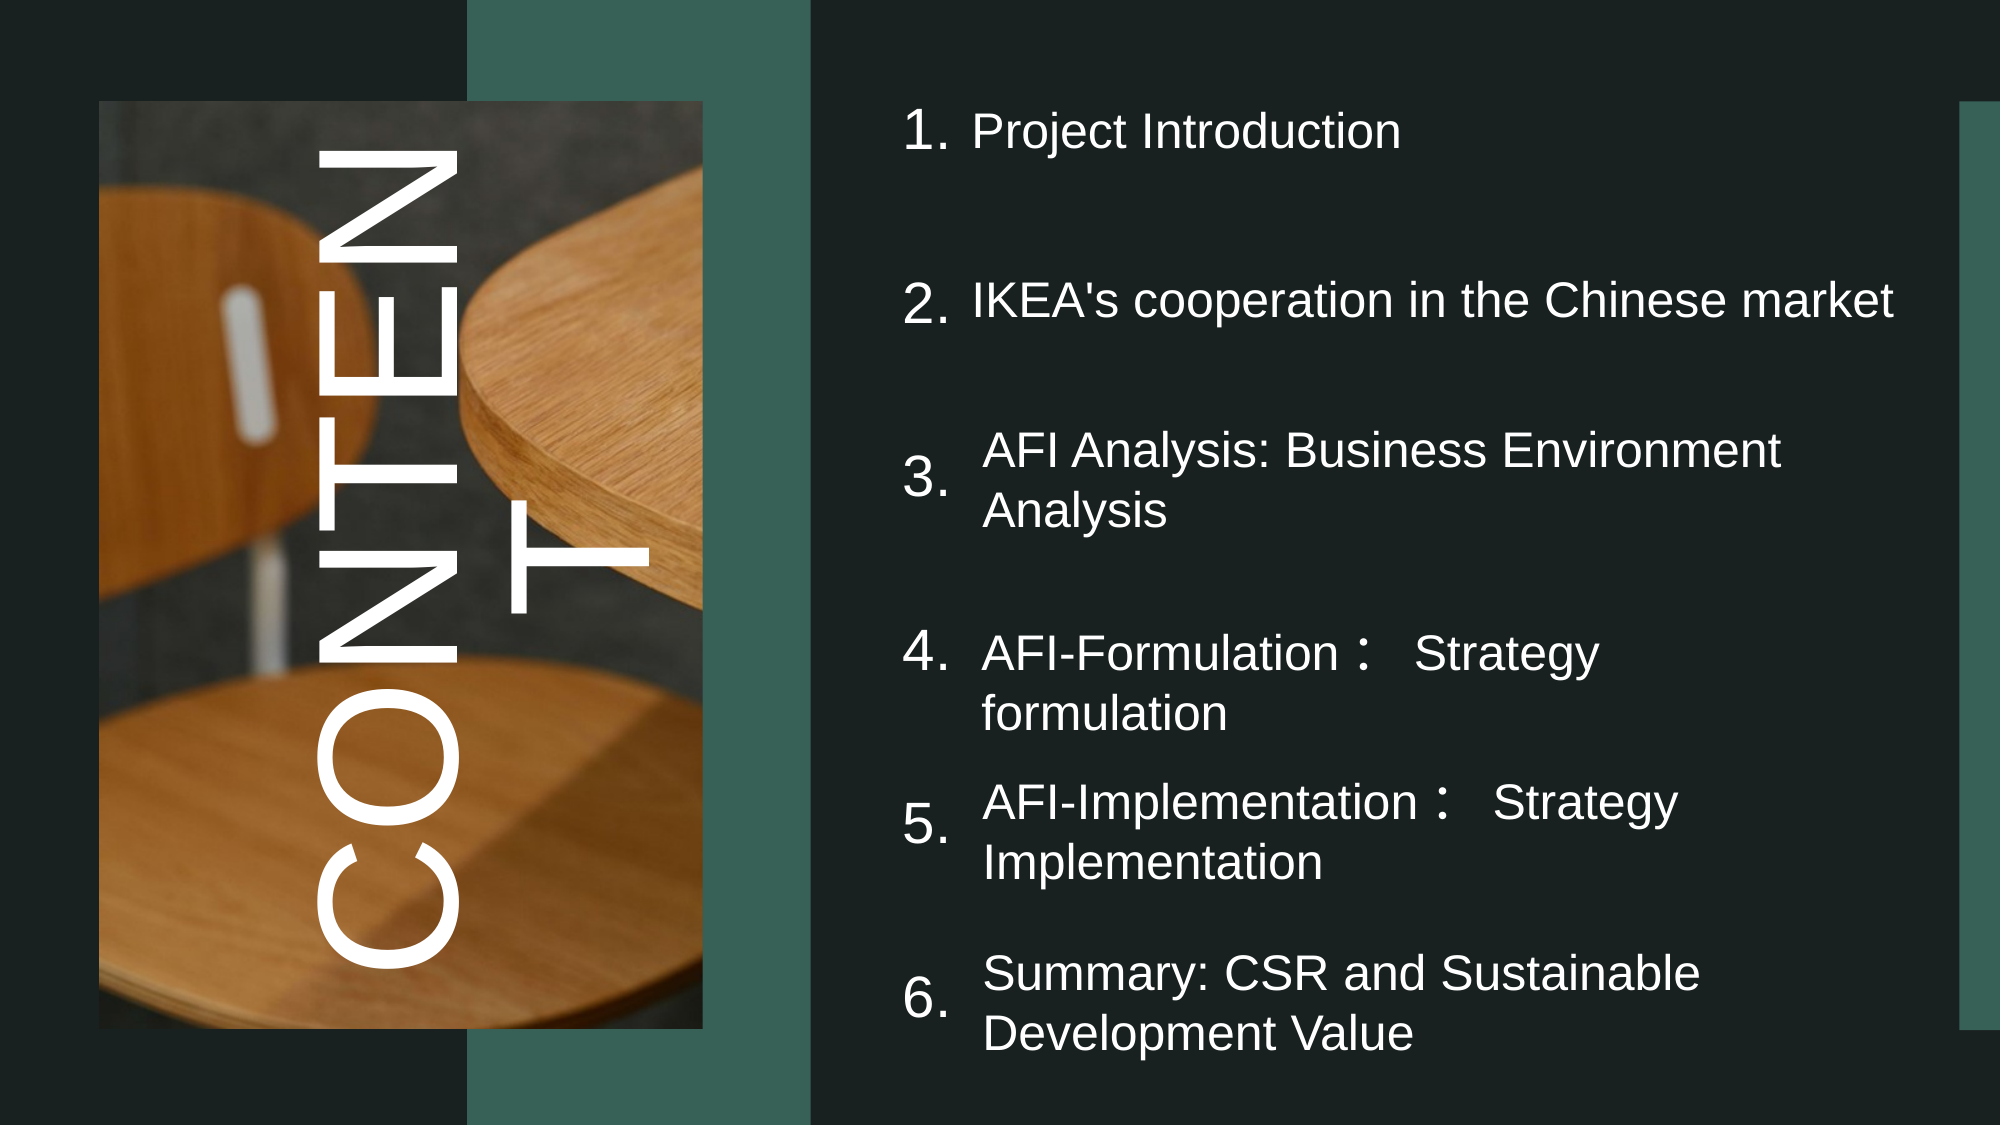

Project Introduction
1.

IKEA's cooperation in the Chinese market
2.
AFI Analysis: Business Environment Analysis
3.
CONTENT
AFI-Formulation：Strategy formulation
4.
AFI-Implementation：Strategy Implementation
5.
Summary: CSR and Sustainable Development Value
6.